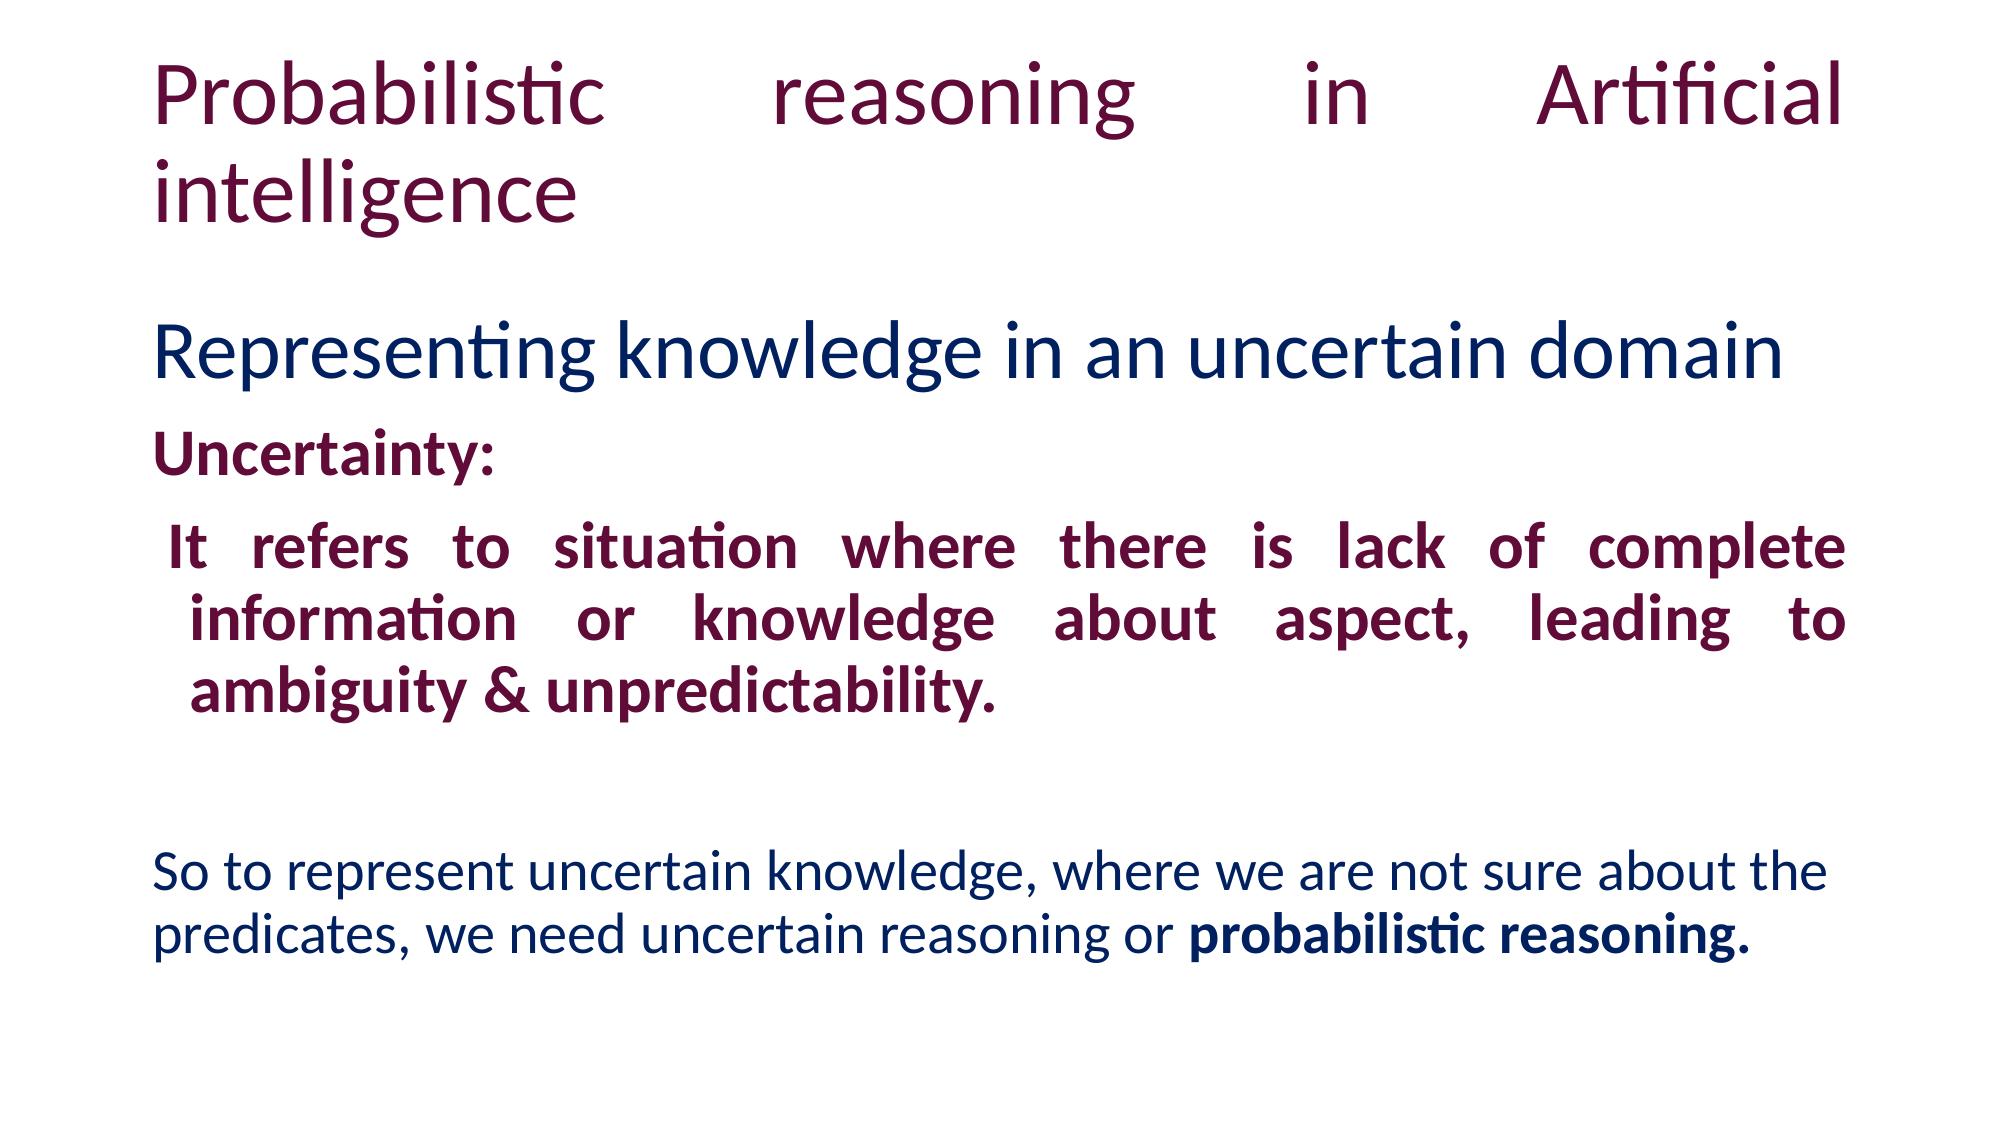

# Probabilistic reasoning in Artificial intelligence

Representing knowledge in an uncertain domain
Uncertainty:
 It refers to situation where there is lack of complete information or knowledge about aspect, leading to ambiguity & unpredictability.

So to represent uncertain knowledge, where we are not sure about the predicates, we need uncertain reasoning or probabilistic reasoning.